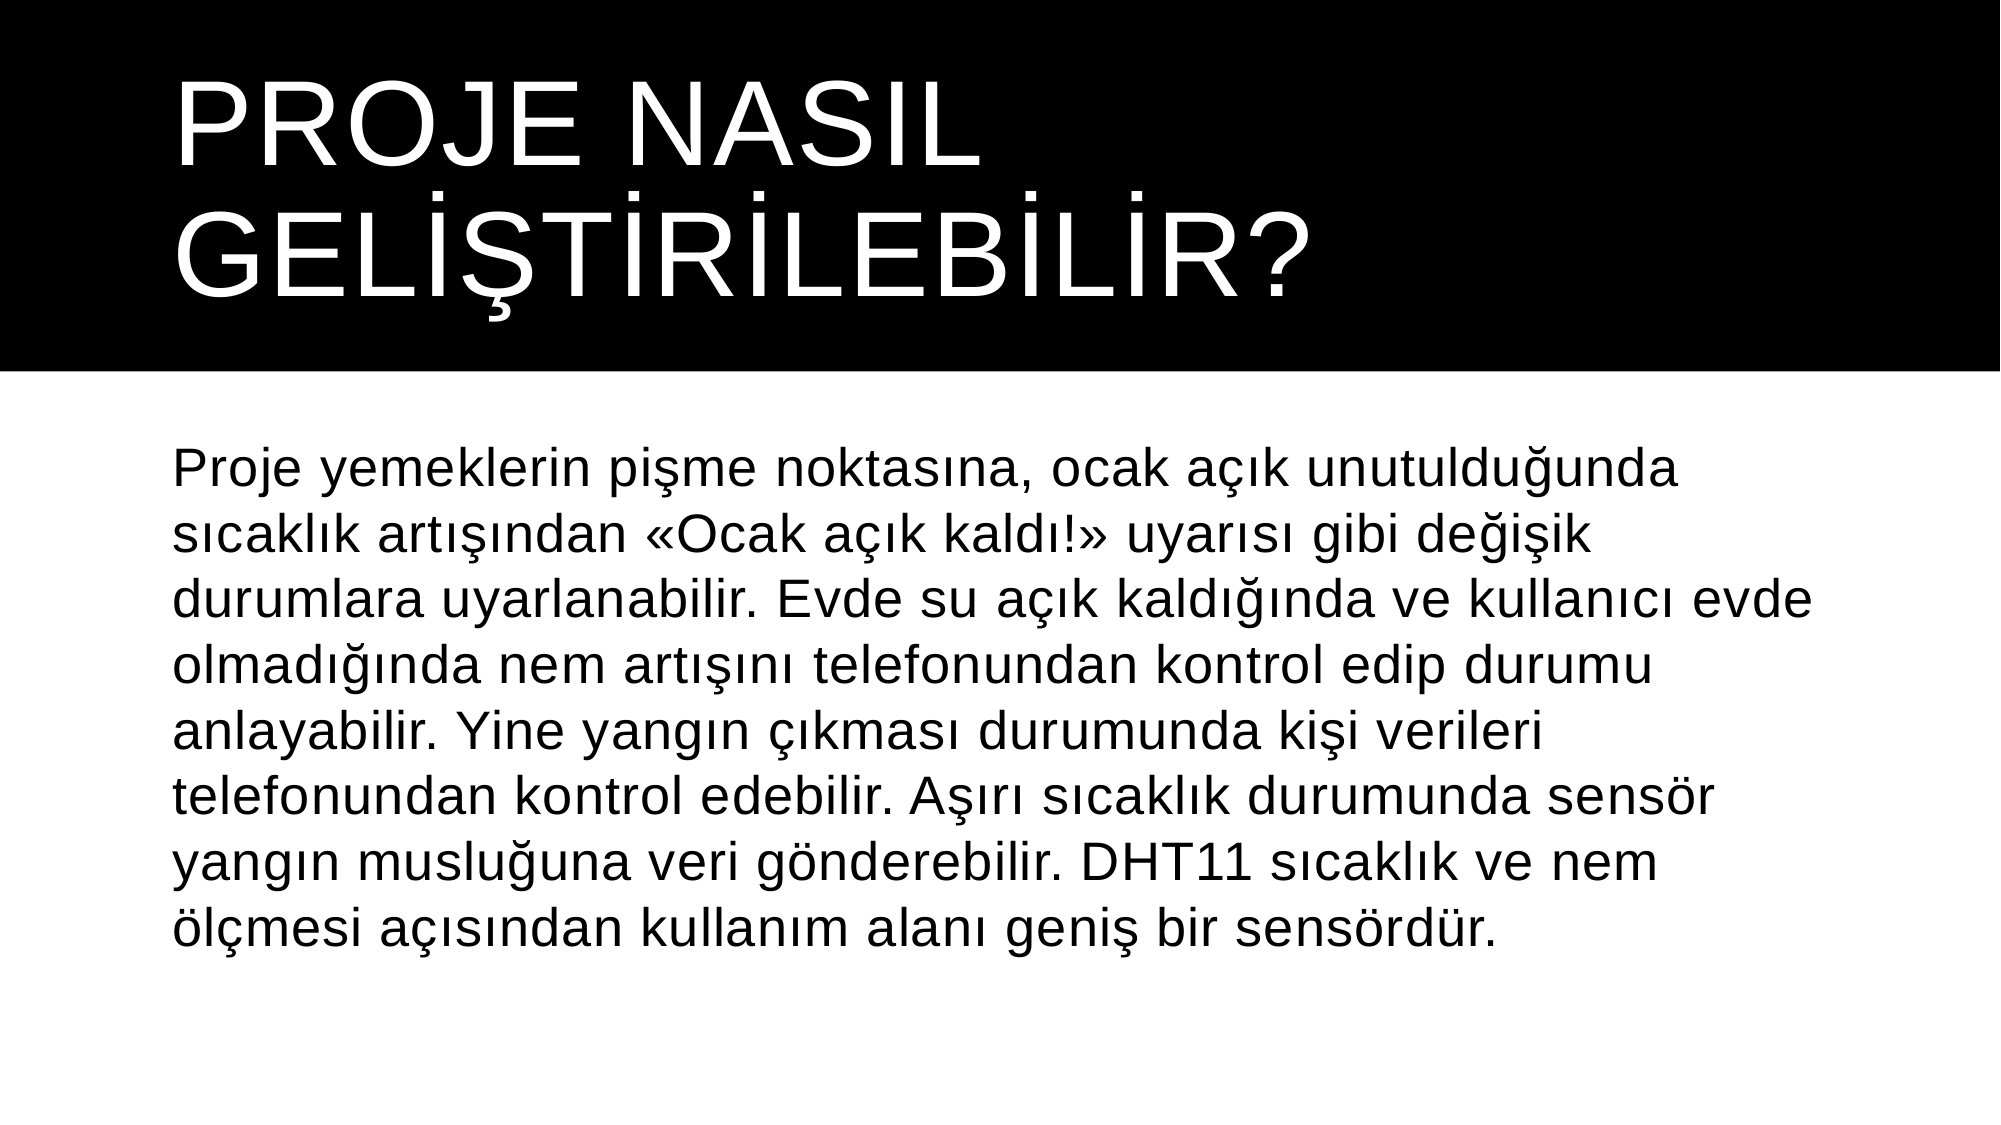

# PROJE NASIL GELİŞTİRİLEBİLİR?
Proje yemeklerin pişme noktasına, ocak açık unutulduğunda sıcaklık artışından «Ocak açık kaldı!» uyarısı gibi değişik durumlara uyarlanabilir. Evde su açık kaldığında ve kullanıcı evde olmadığında nem artışını telefonundan kontrol edip durumu anlayabilir. Yine yangın çıkması durumunda kişi verileri telefonundan kontrol edebilir. Aşırı sıcaklık durumunda sensör yangın musluğuna veri gönderebilir. DHT11 sıcaklık ve nem ölçmesi açısından kullanım alanı geniş bir sensördür.